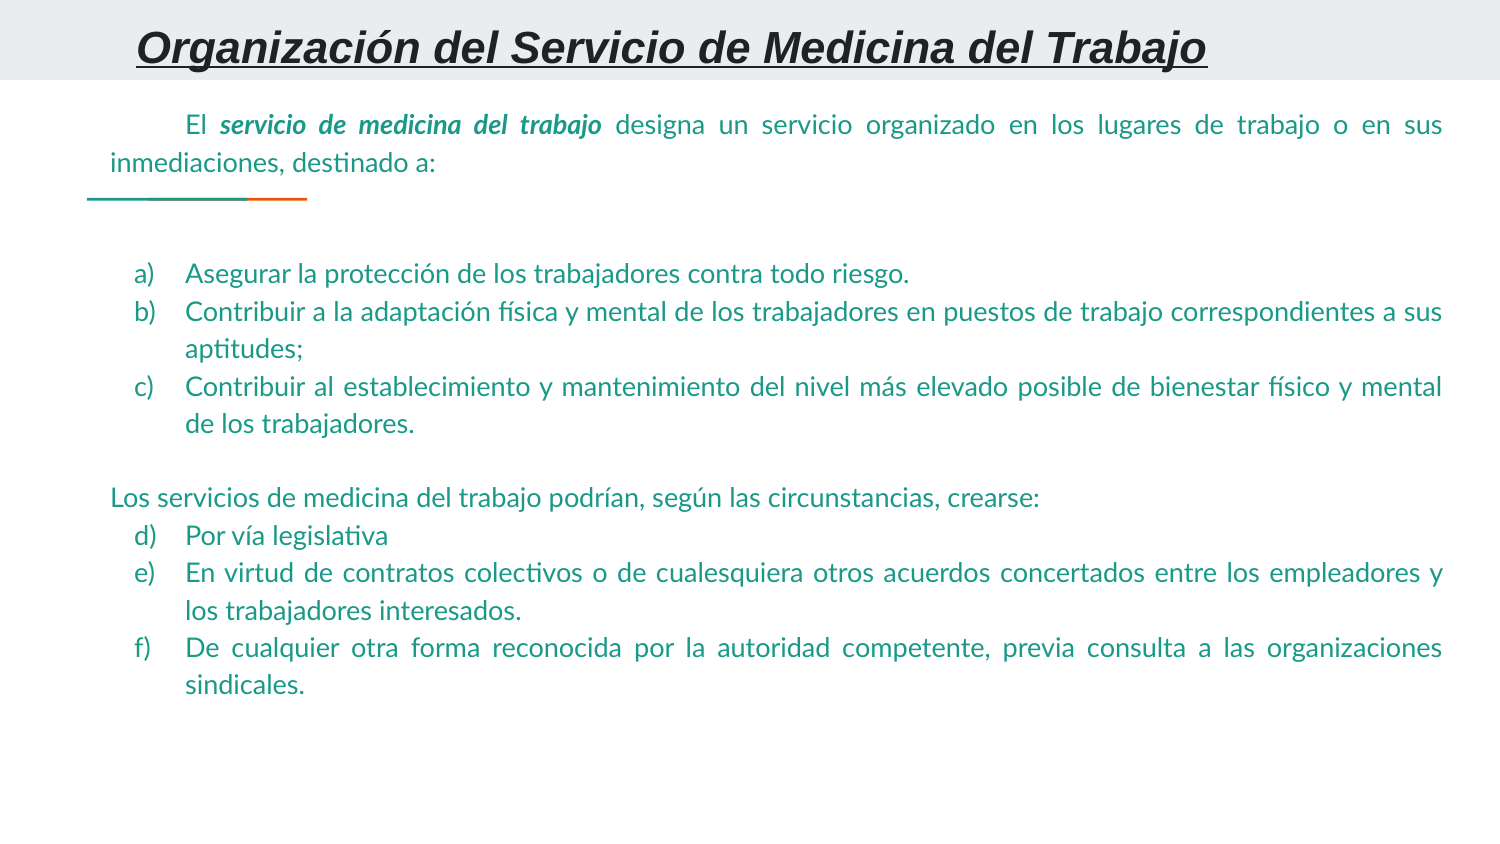

# Organización del Servicio de Medicina del Trabajo
El servicio de medicina del trabajo designa un servicio organizado en los lugares de trabajo o en sus inmediaciones, destinado a:

Asegurar la protección de los trabajadores contra todo riesgo.
Contribuir a la adaptación física y mental de los trabajadores en puestos de trabajo correspondientes a sus aptitudes;
Contribuir al establecimiento y mantenimiento del nivel más elevado posible de bienestar físico y mental de los trabajadores.

Los servicios de medicina del trabajo podrían, según las circunstancias, crearse:
Por vía legislativa
En virtud de contratos colectivos o de cualesquiera otros acuerdos concertados entre los empleadores y los trabajadores interesados.
De cualquier otra forma reconocida por la autoridad competente, previa consulta a las organizaciones sindicales.